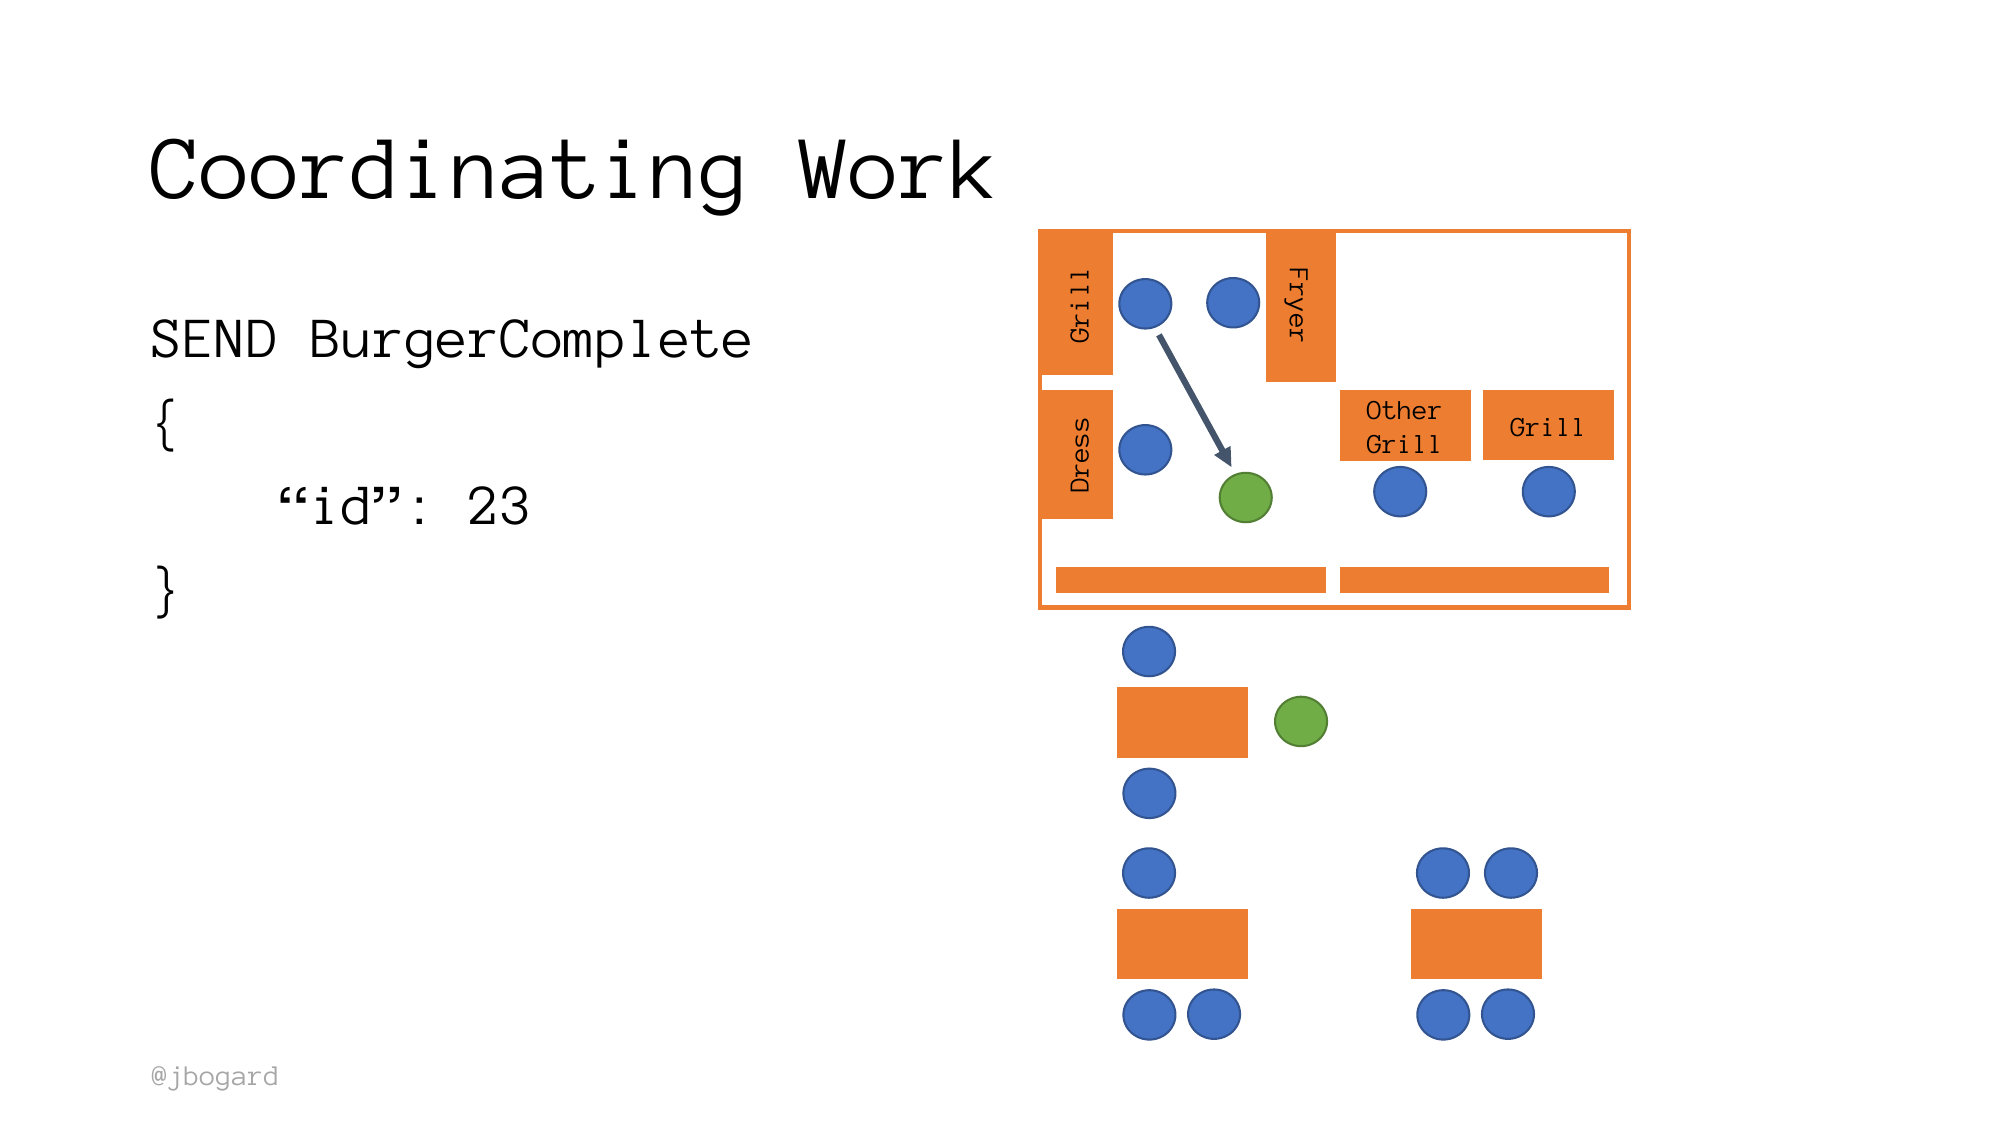

# Coordinating Work

Grill
Fryer

SEND BurgerComplete
{
    “id”: 23
}
Grill
Other Grill
Dress